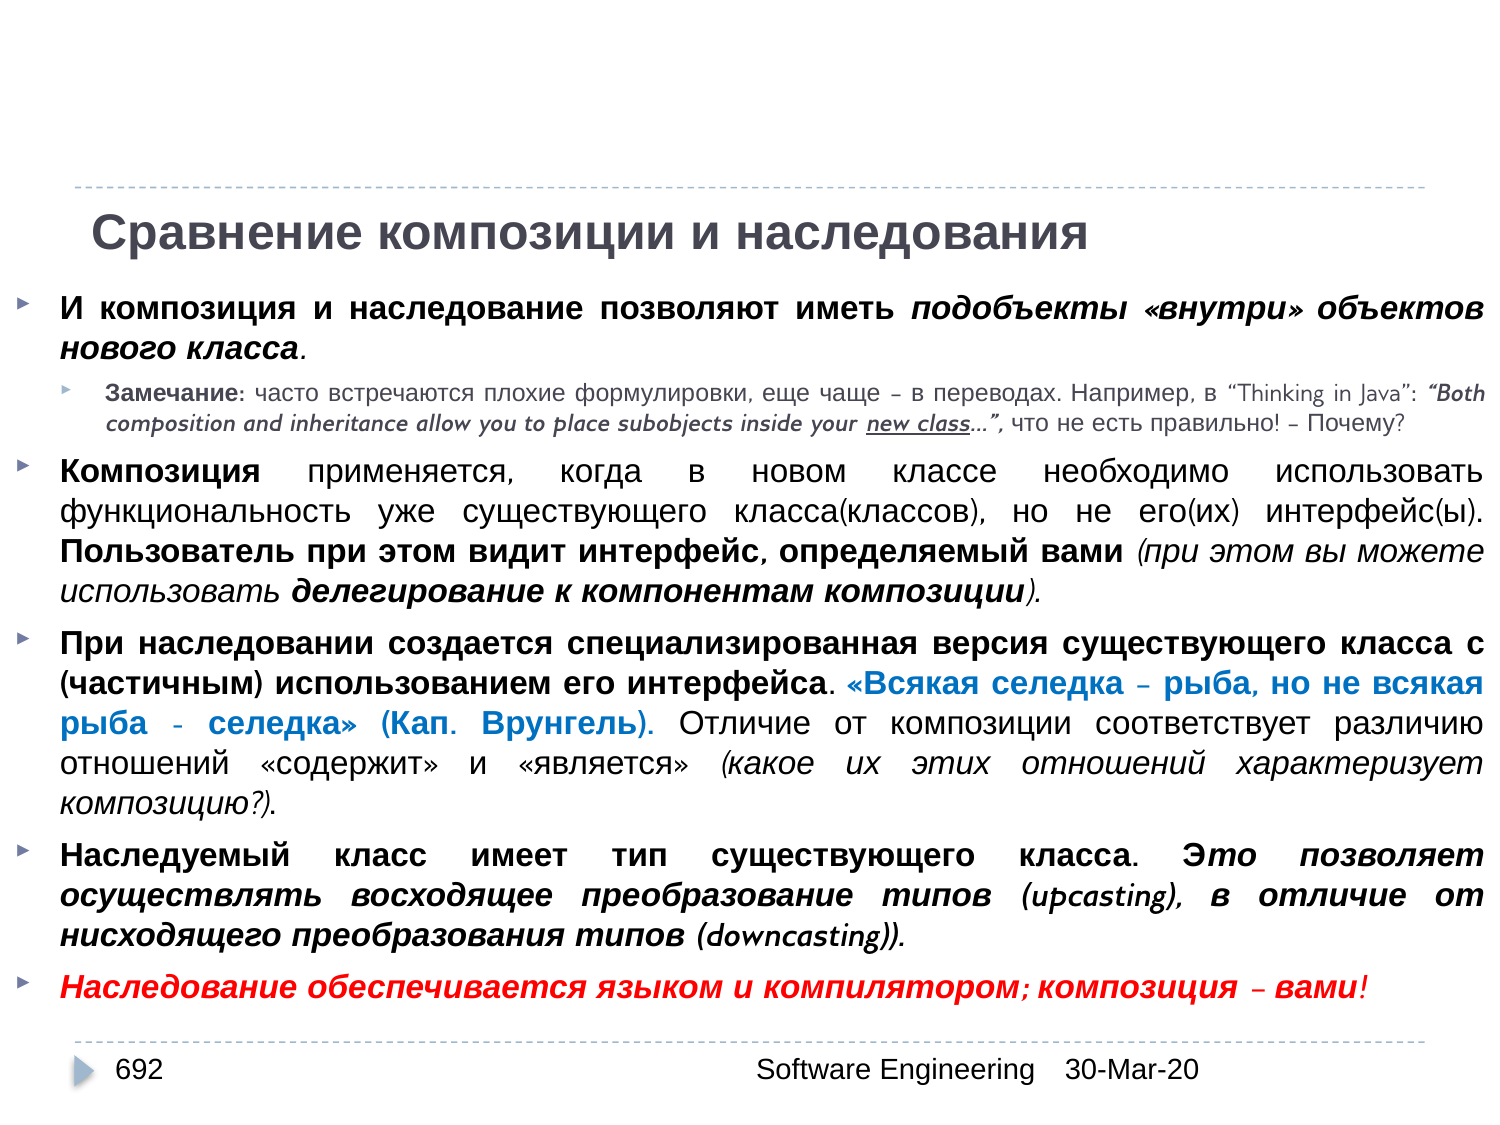

# Сравнение композиции и наследования
И композиция и наследование позволяют иметь подобъекты «внутри» объектов нового класса.
Замечание: часто встречаются плохие формулировки, еще чаще – в переводах. Например, в “Thinking in Java”: “Both composition and inheritance allow you to place subobjects inside your new class…”, что не есть правильно! – Почему?
Композиция применяется, когда в новом классе необходимо использовать функциональность уже существующего класса(классов), но не его(их) интерфейс(ы). Пользователь при этом видит интерфейс, определяемый вами (при этом вы можете использовать делегирование к компонентам композиции).
При наследовании создается специализированная версия существующего класса с (частичным) использованием его интерфейса. «Всякая селедка – рыба, но не всякая рыба - селедка» (Кап. Врунгель). Отличие от композиции соответствует различию отношений «содержит» и «является» (какое их этих отношений характеризует композицию?).
Наследуемый класс имеет тип существующего класса. Это позволяет осуществлять восходящее преобразование типов (upcasting), в отличие от нисходящего преобразования типов (downcasting)).
Наследование обеспечивается языком и компилятором; композиция – вами!
692
Software Engineering
30-Mar-20